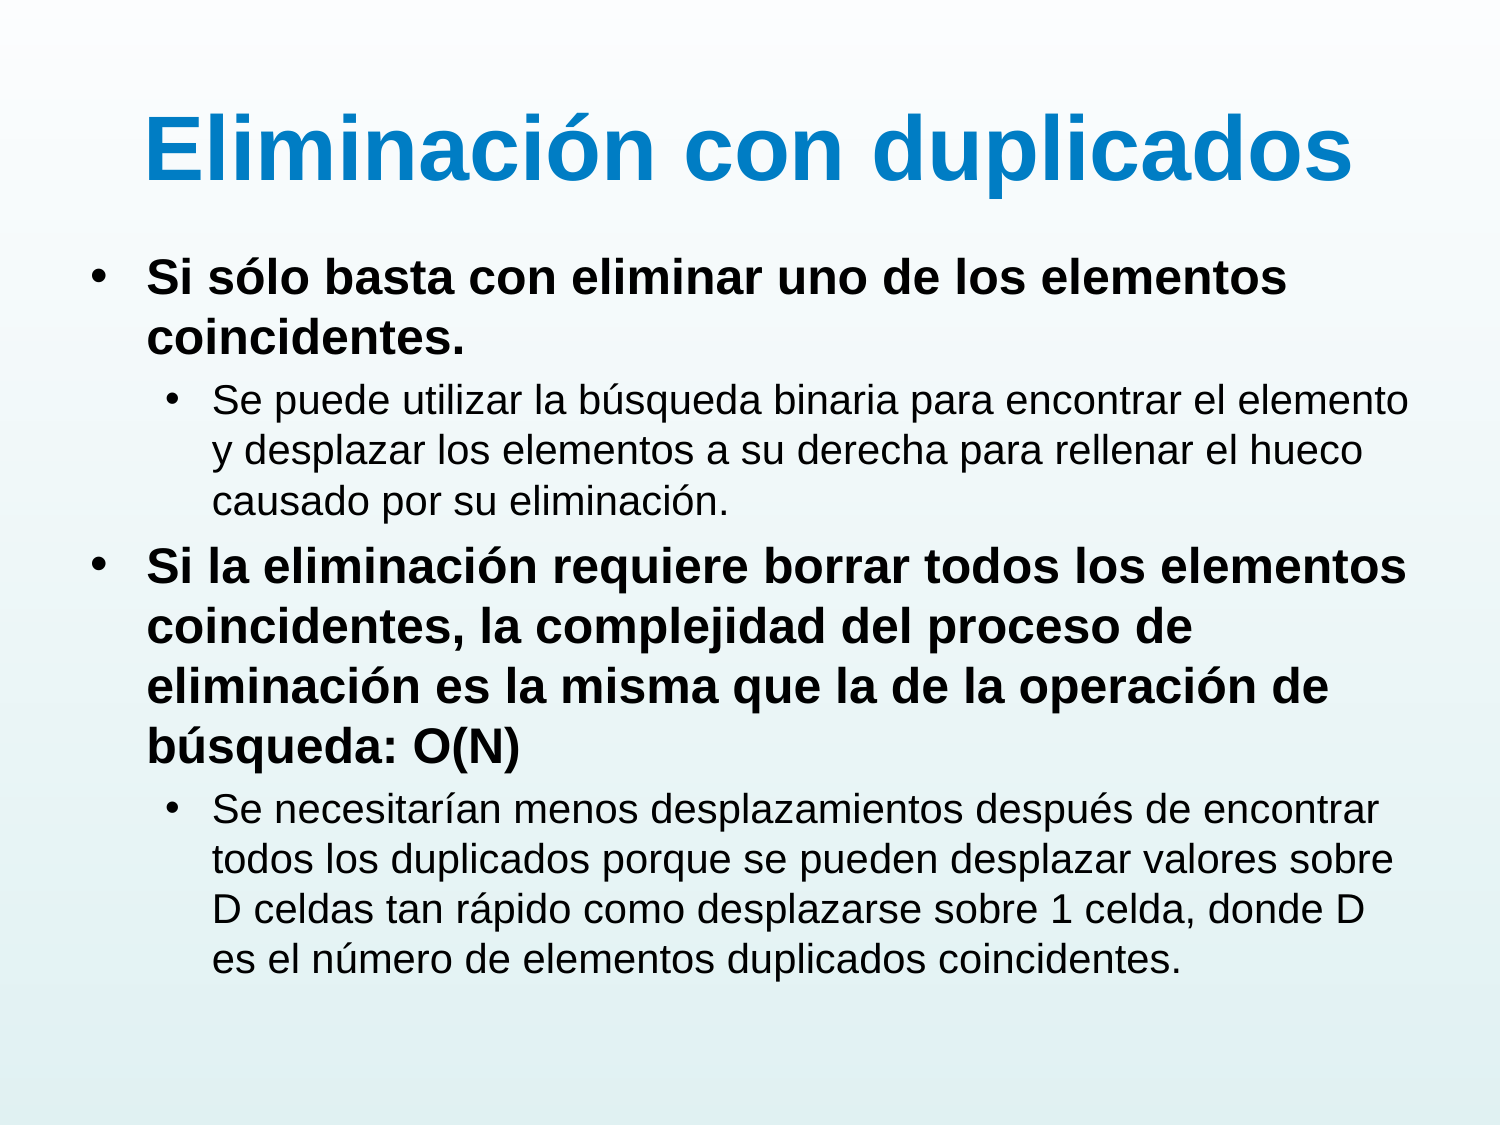

# Eliminación con duplicados
Si sólo basta con eliminar uno de los elementos coincidentes.
Se puede utilizar la búsqueda binaria para encontrar el elemento y desplazar los elementos a su derecha para rellenar el hueco causado por su eliminación.
Si la eliminación requiere borrar todos los elementos coincidentes, la complejidad del proceso de eliminación es la misma que la de la operación de búsqueda: O(N)
Se necesitarían menos desplazamientos después de encontrar todos los duplicados porque se pueden desplazar valores sobre D celdas tan rápido como desplazarse sobre 1 celda, donde D es el número de elementos duplicados coincidentes.